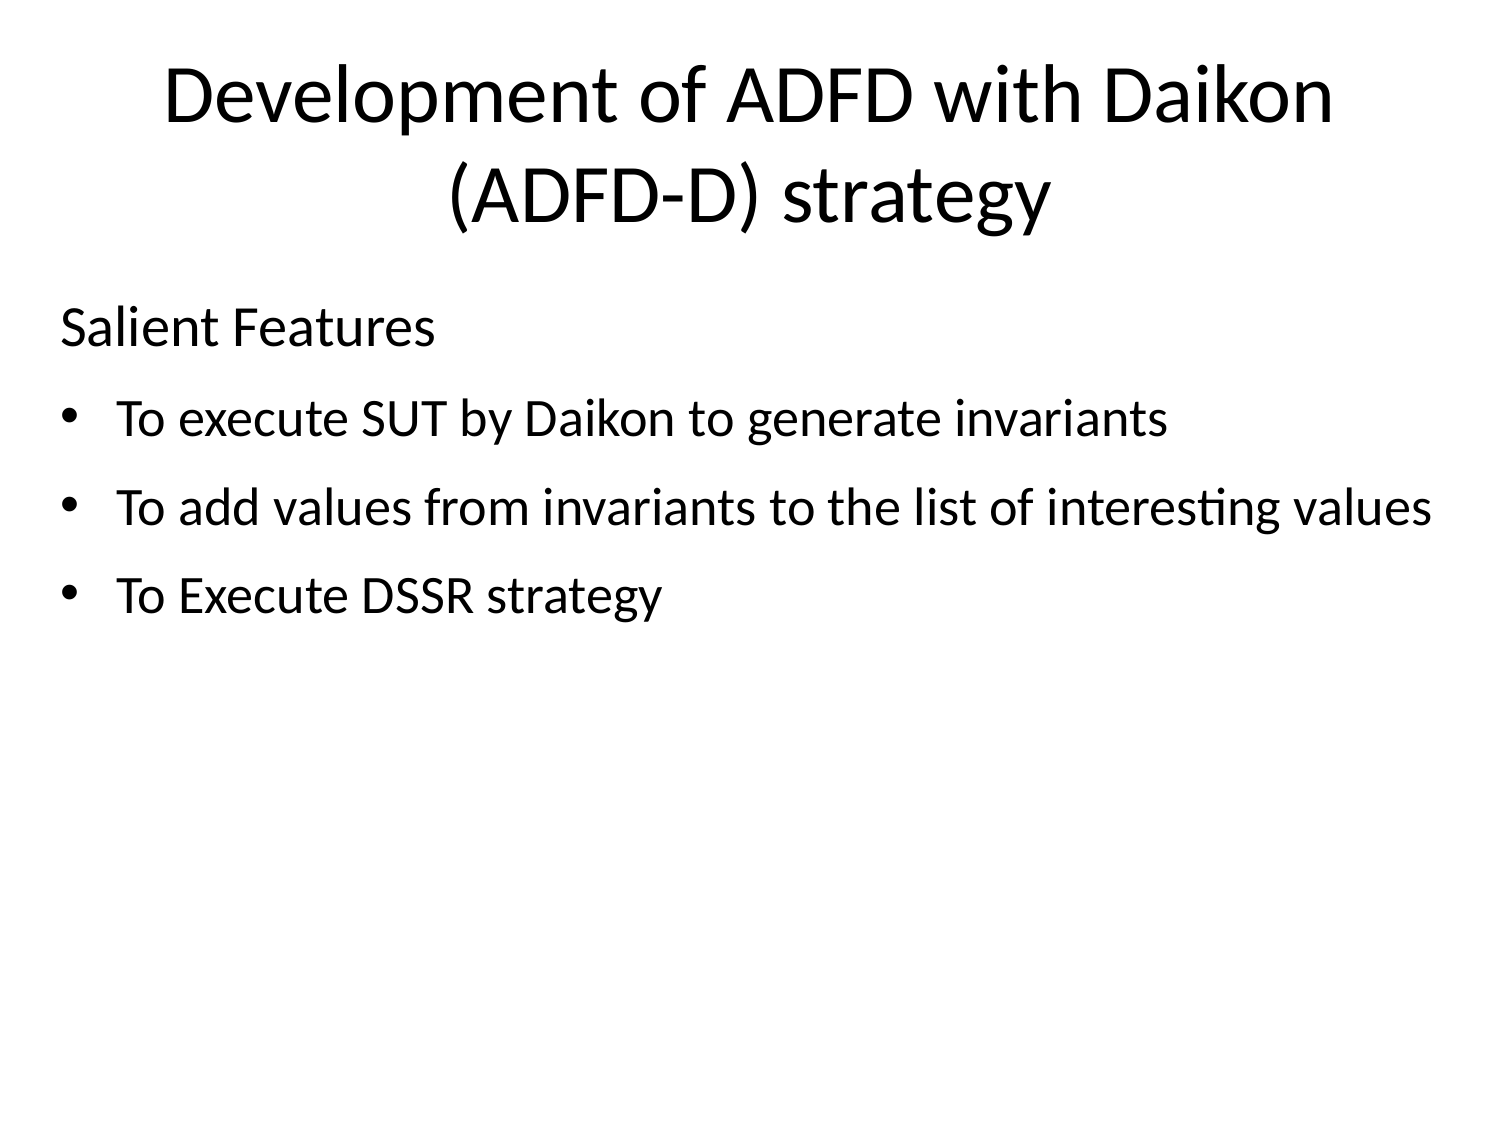

# Development of ADFD with Daikon (ADFD-D) strategy
Salient Features
To execute SUT by Daikon to generate invariants
To add values from invariants to the list of interesting values
To Execute DSSR strategy